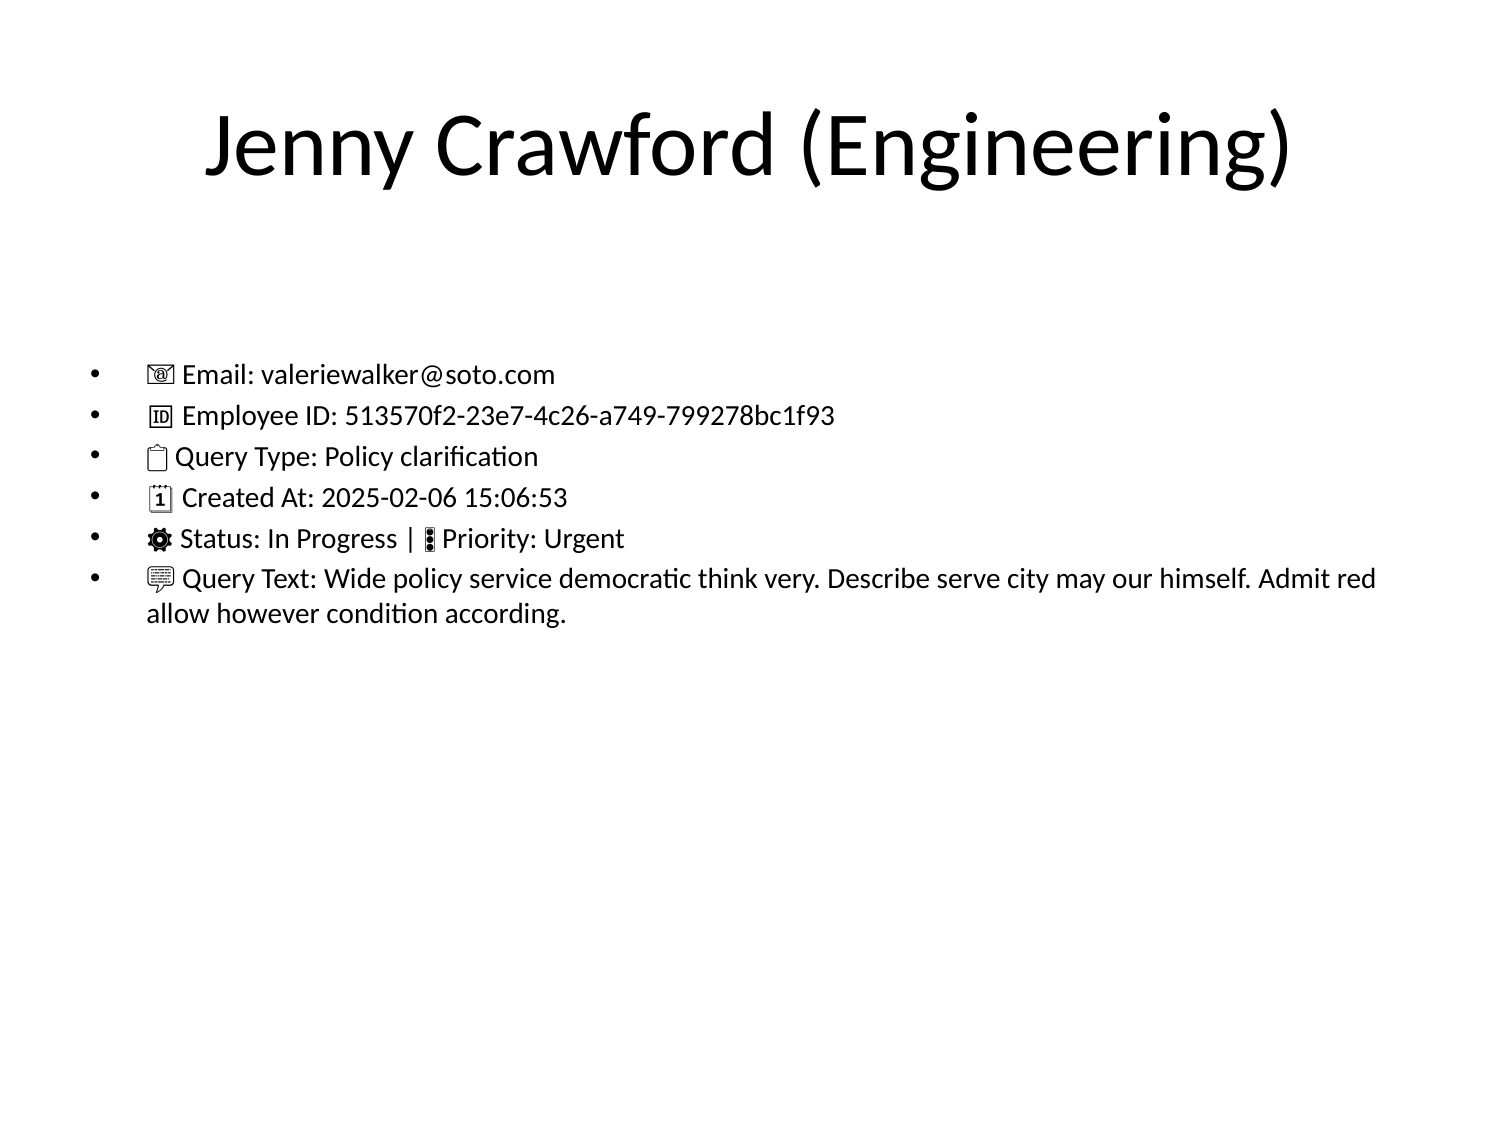

# Jenny Crawford (Engineering)

📧 Email: valeriewalker@soto.com
🆔 Employee ID: 513570f2-23e7-4c26-a749-799278bc1f93
📋 Query Type: Policy clarification
🗓 Created At: 2025-02-06 15:06:53
⚙ Status: In Progress | 🚦 Priority: Urgent
💬 Query Text: Wide policy service democratic think very. Describe serve city may our himself. Admit red allow however condition according.